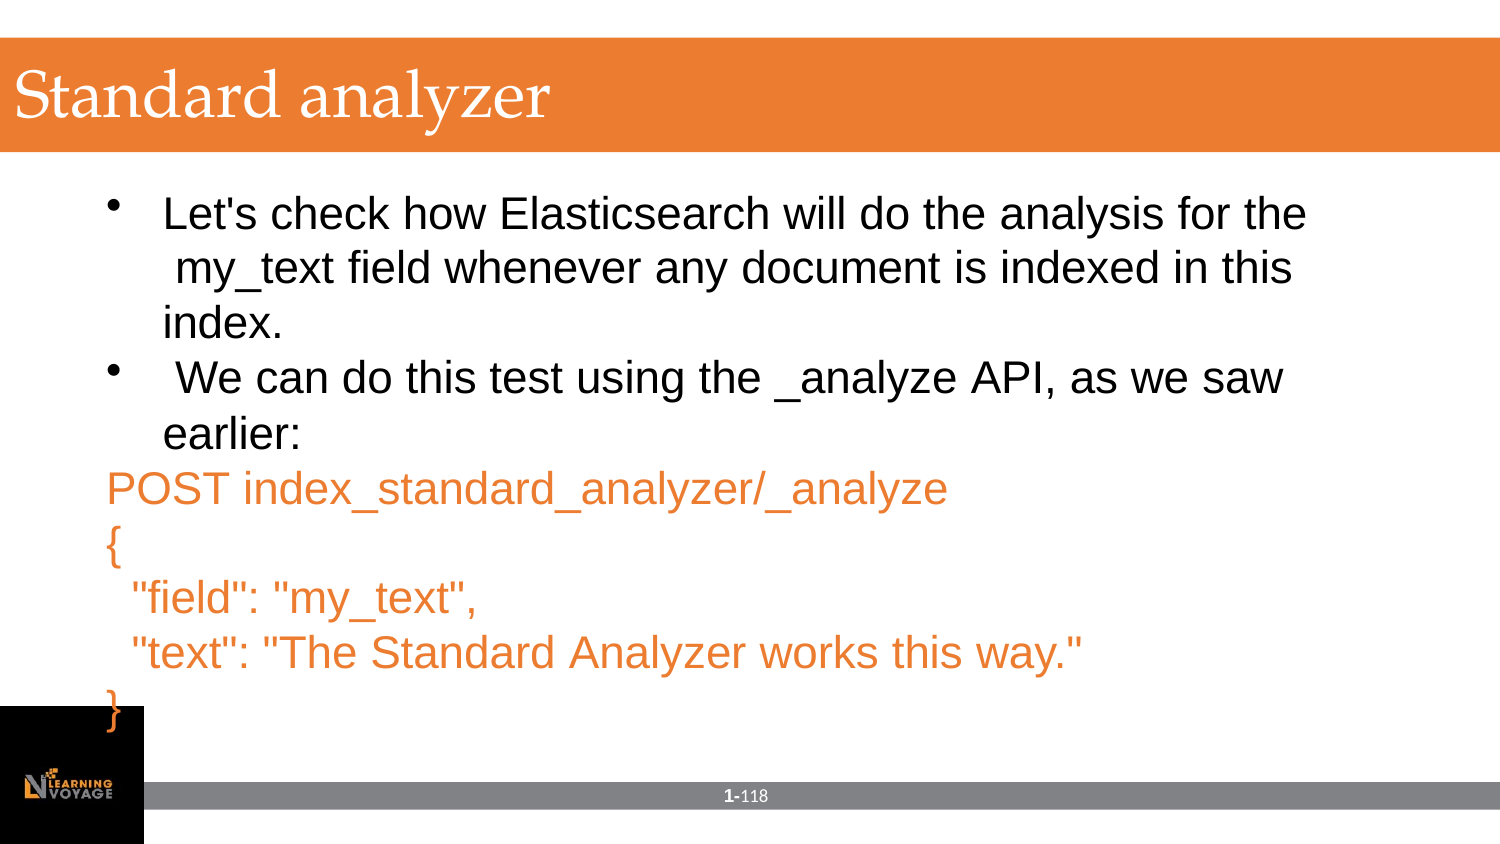

# Standard analyzer
Let's check how Elasticsearch will do the analysis for the  my_text field whenever any document is indexed in this  index.
We can do this test using the _analyze API, as we saw
earlier:
POST index_standard_analyzer/_analyze
{
"field": "my_text",
"text": "The Standard Analyzer works this way."
}
1-118